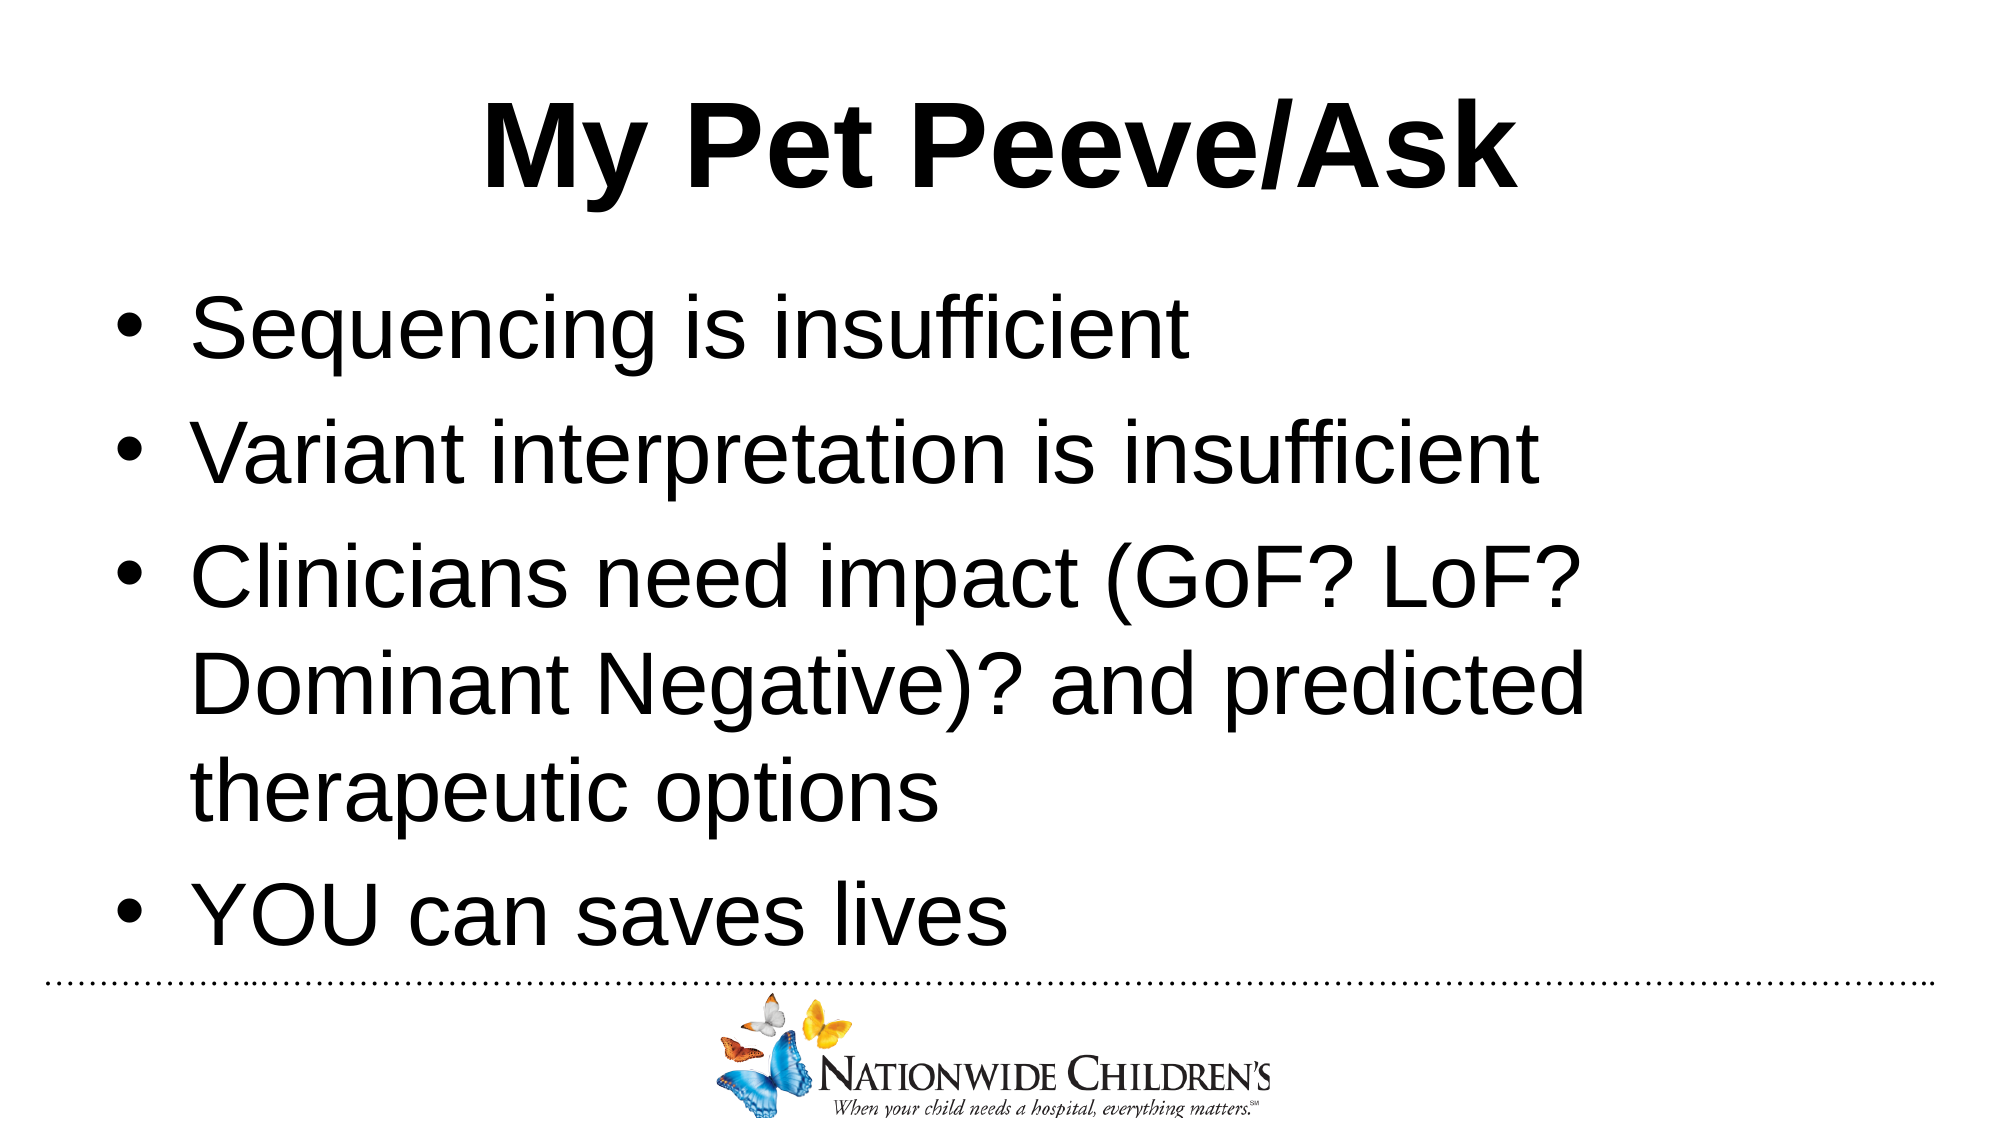

# My Pet Peeve/Ask
Sequencing is insufficient
Variant interpretation is insufficient
Clinicians need impact (GoF? LoF? Dominant Negative)? and predicted therapeutic options
YOU can saves lives